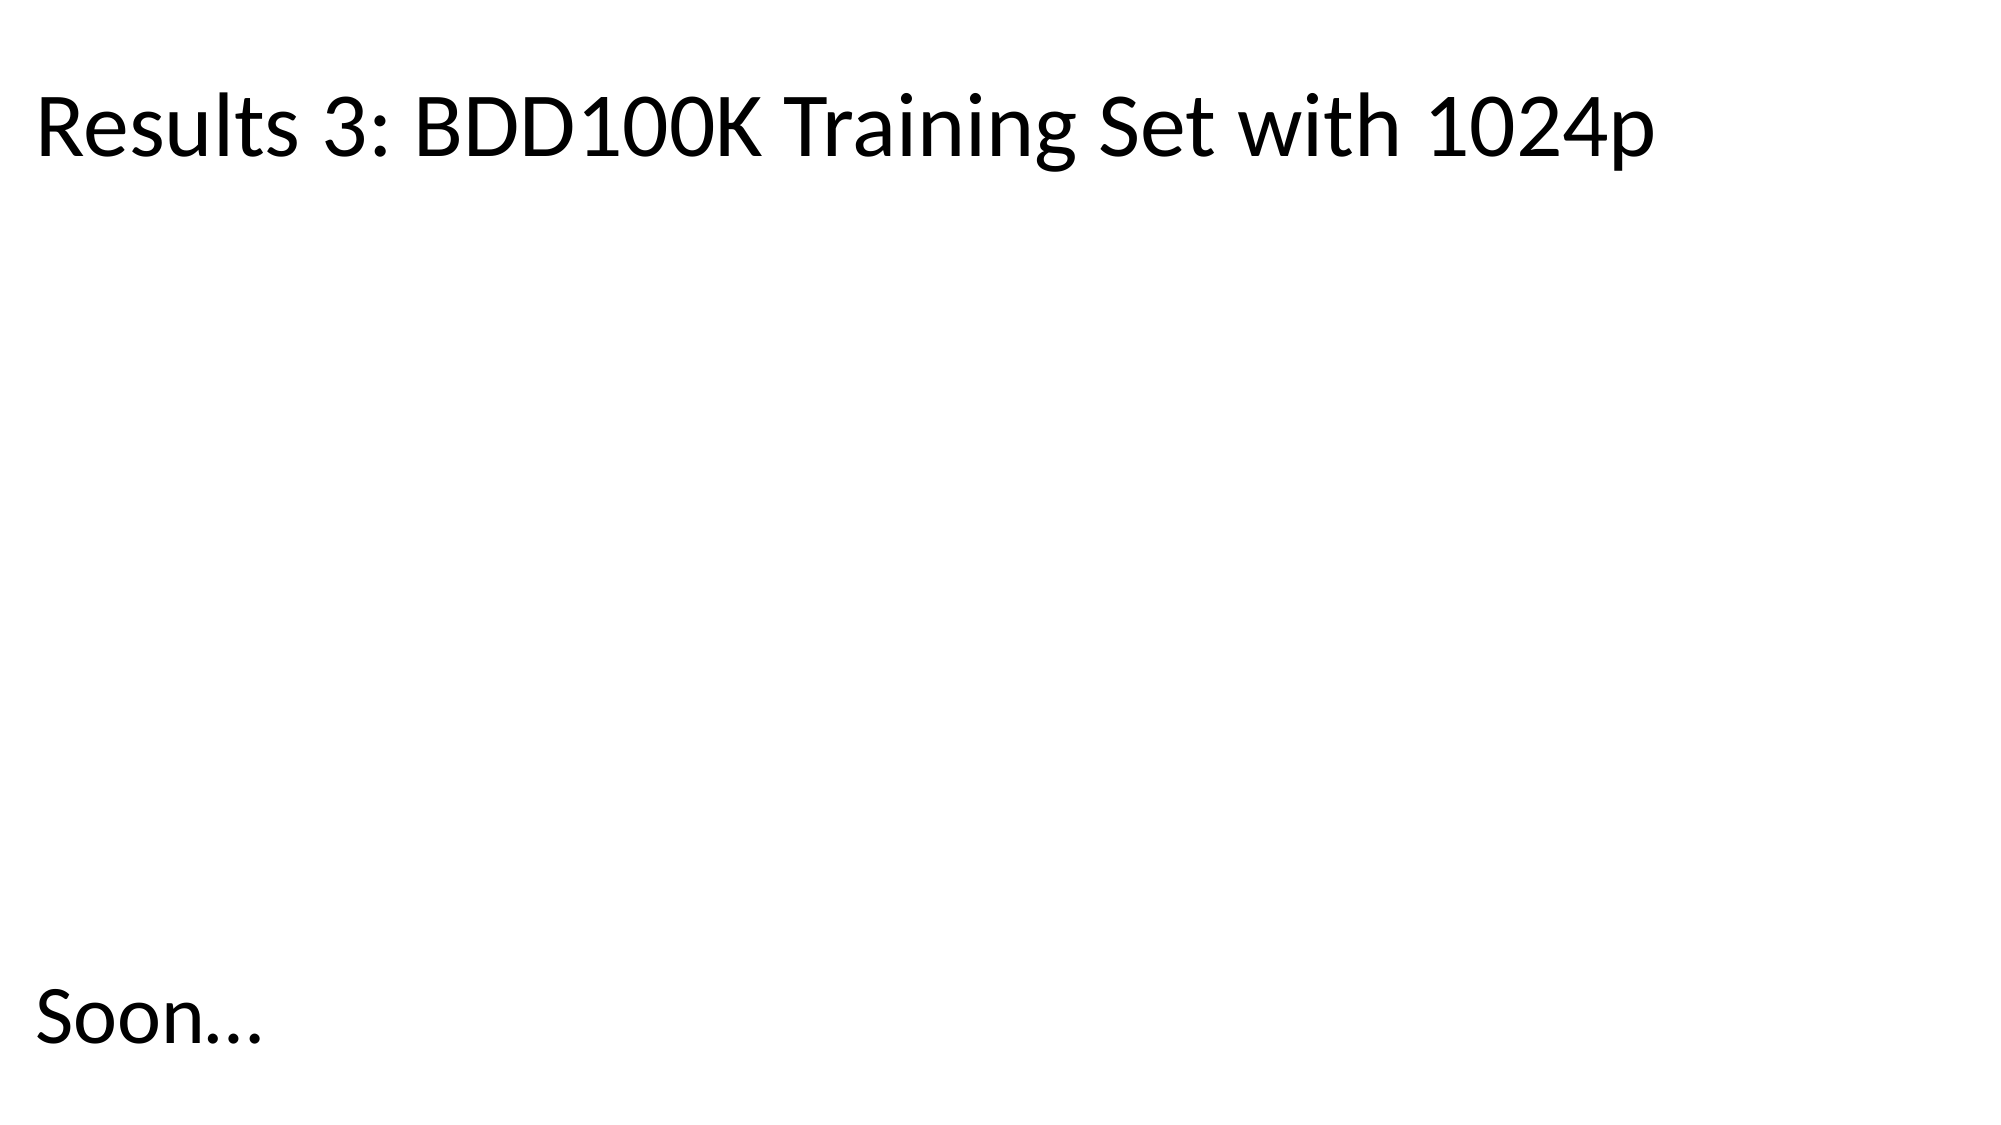

# Results 3: BDD100K Training Set with 1024p
Soon…